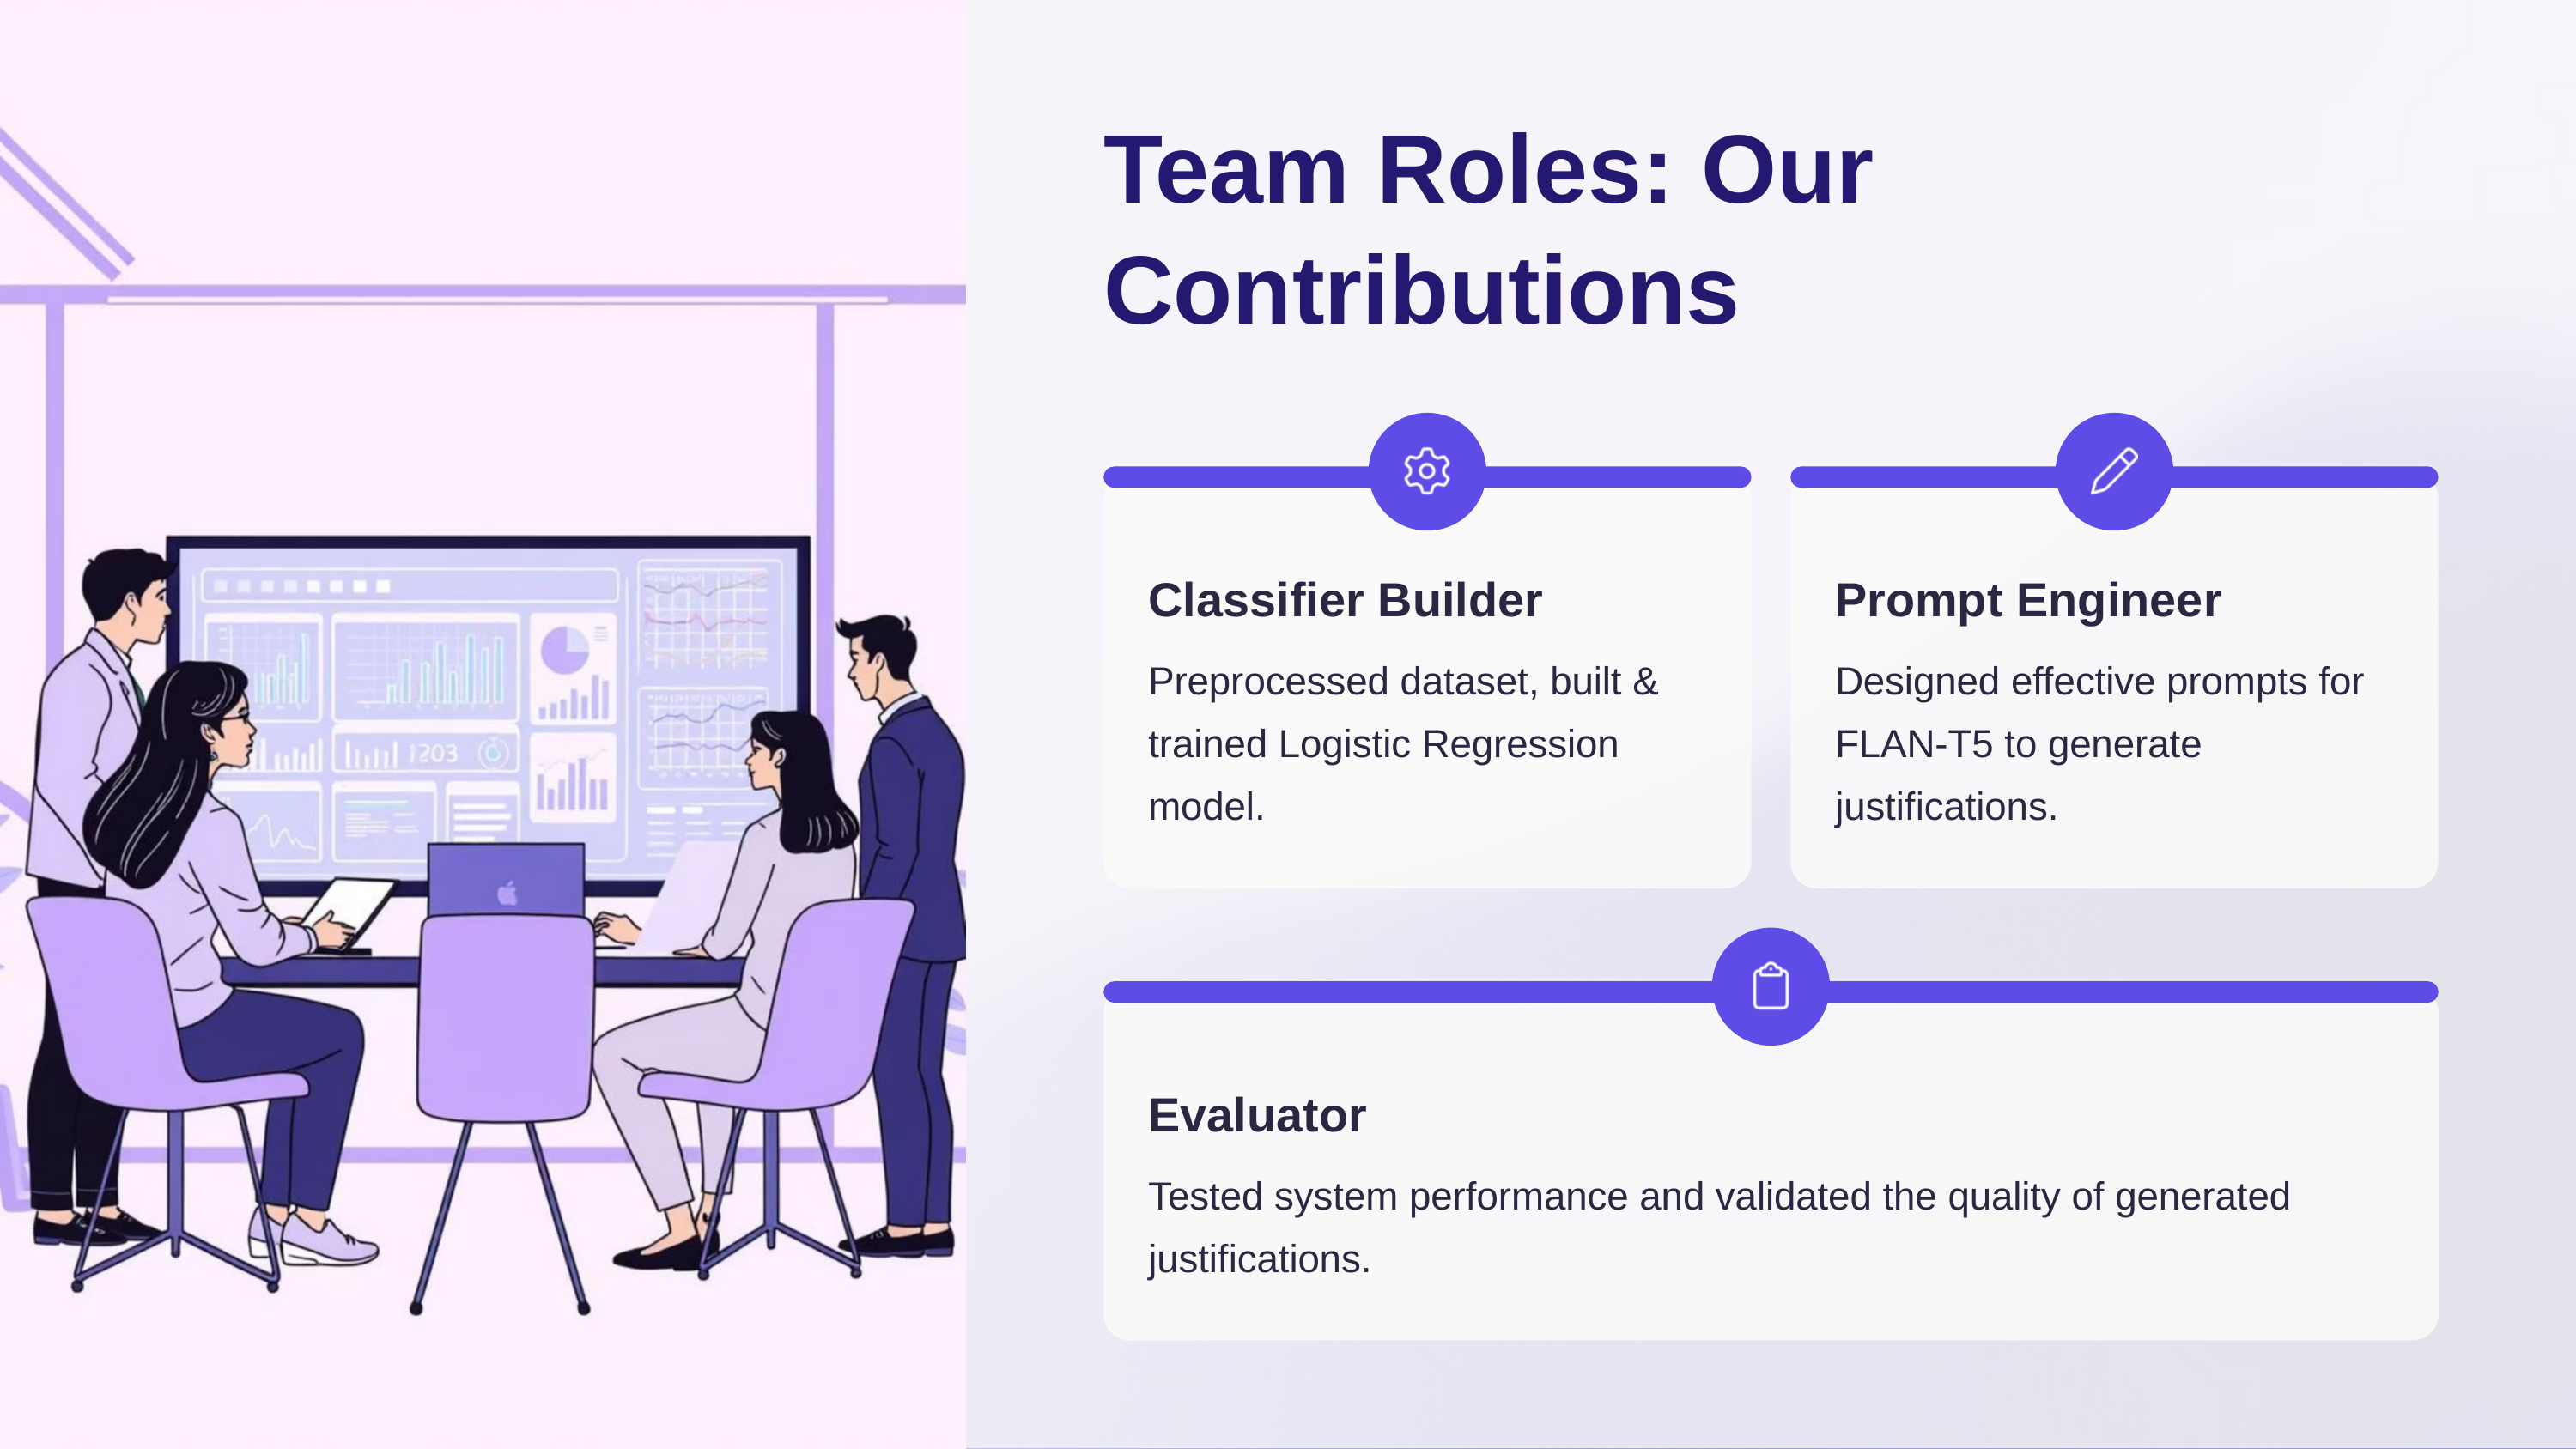

Team Roles: Our Contributions

Classifier Builder
Prompt Engineer
Preprocessed dataset, built & trained Logistic Regression model.
Designed effective prompts for FLAN-T5 to generate justifications.

Evaluator
Tested system performance and validated the quality of generated justifications.